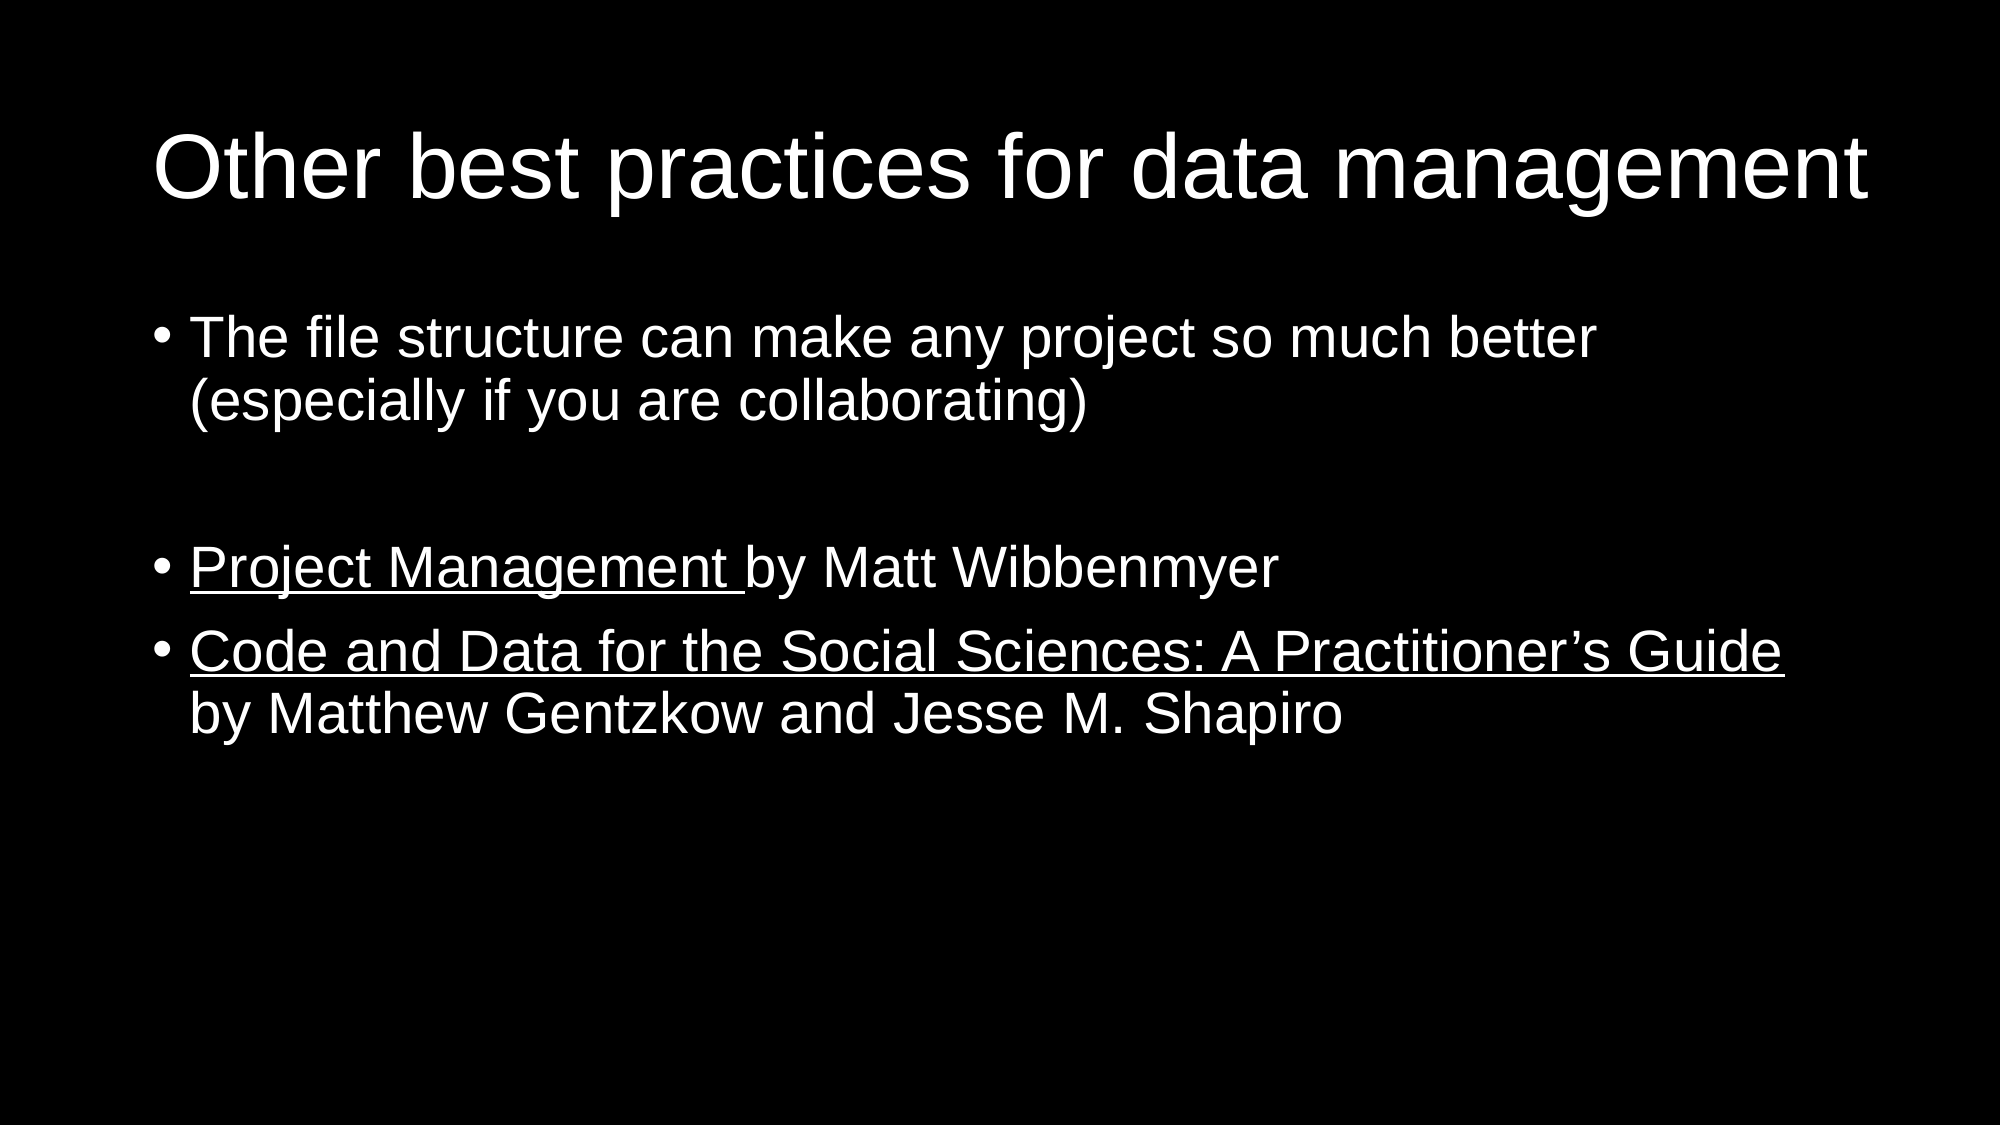

# Other best practices for data management
The file structure can make any project so much better (especially if you are collaborating)

Project Management by Matt Wibbenmyer
Code and Data for the Social Sciences: A Practitioner’s Guide by Matthew Gentzkow and Jesse M. Shapiro